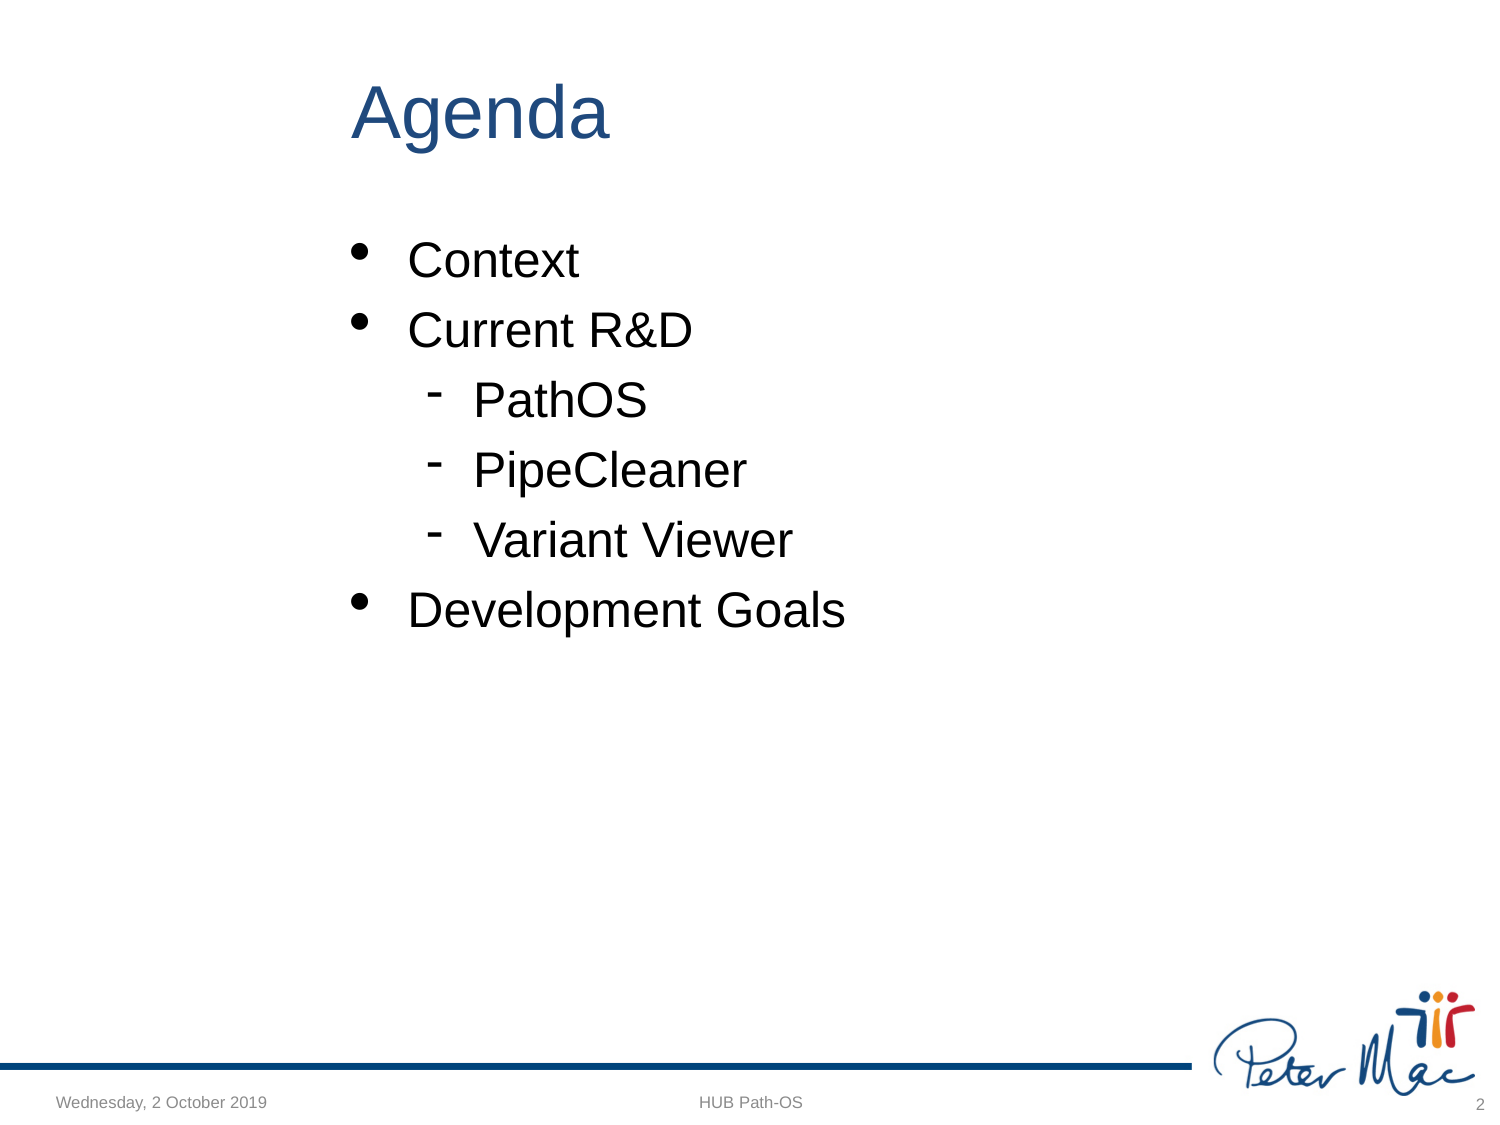

Agenda
Context
Current R&D
PathOS
PipeCleaner
Variant Viewer
Development Goals

Wednesday, 2 October 2019
HUB Path-OS
2